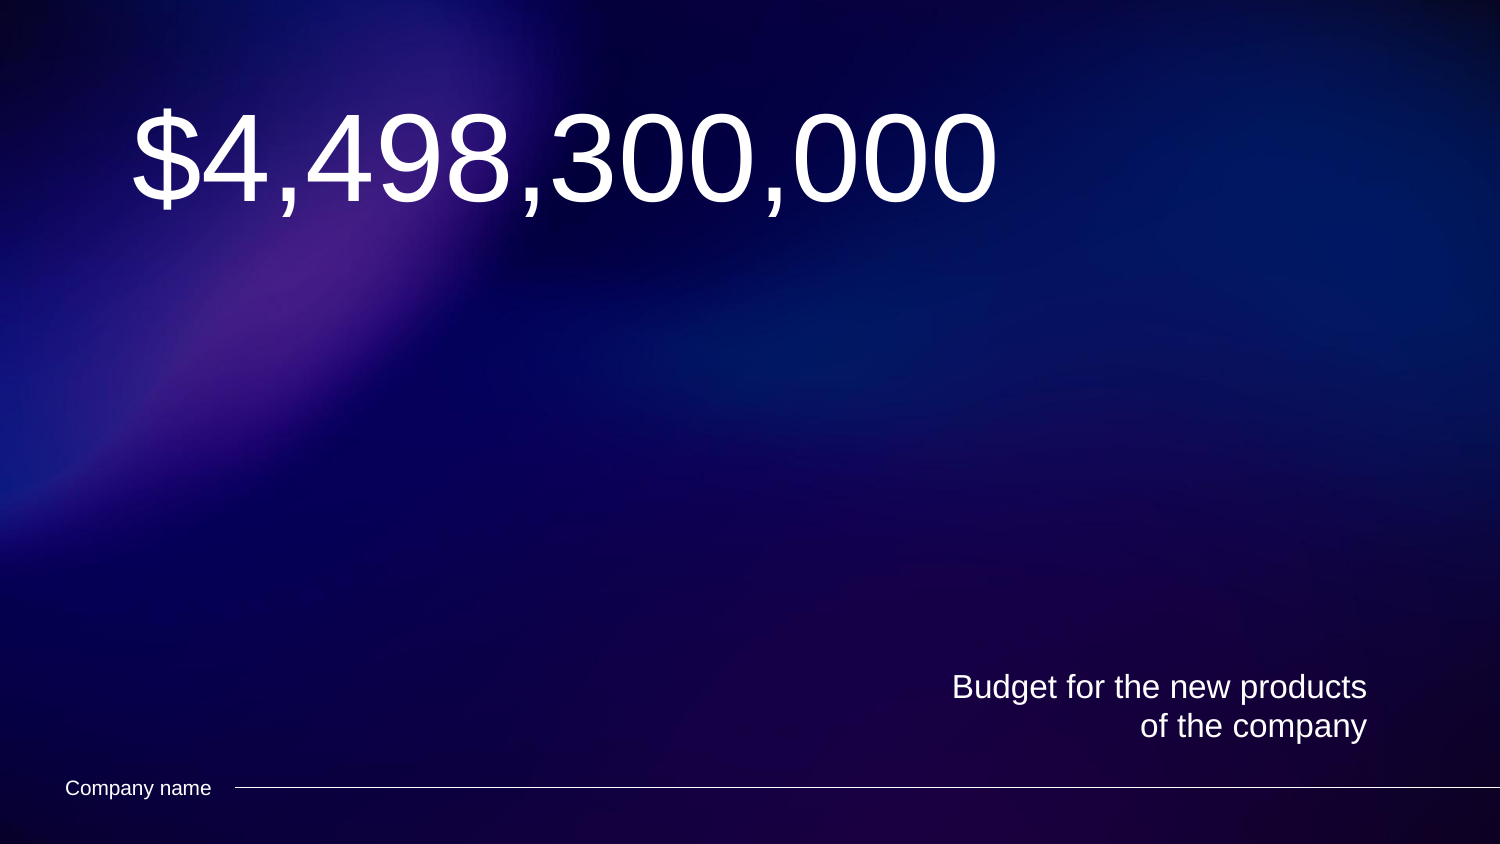

# $4,498,300,000
Budget for the new products of the company
Company name